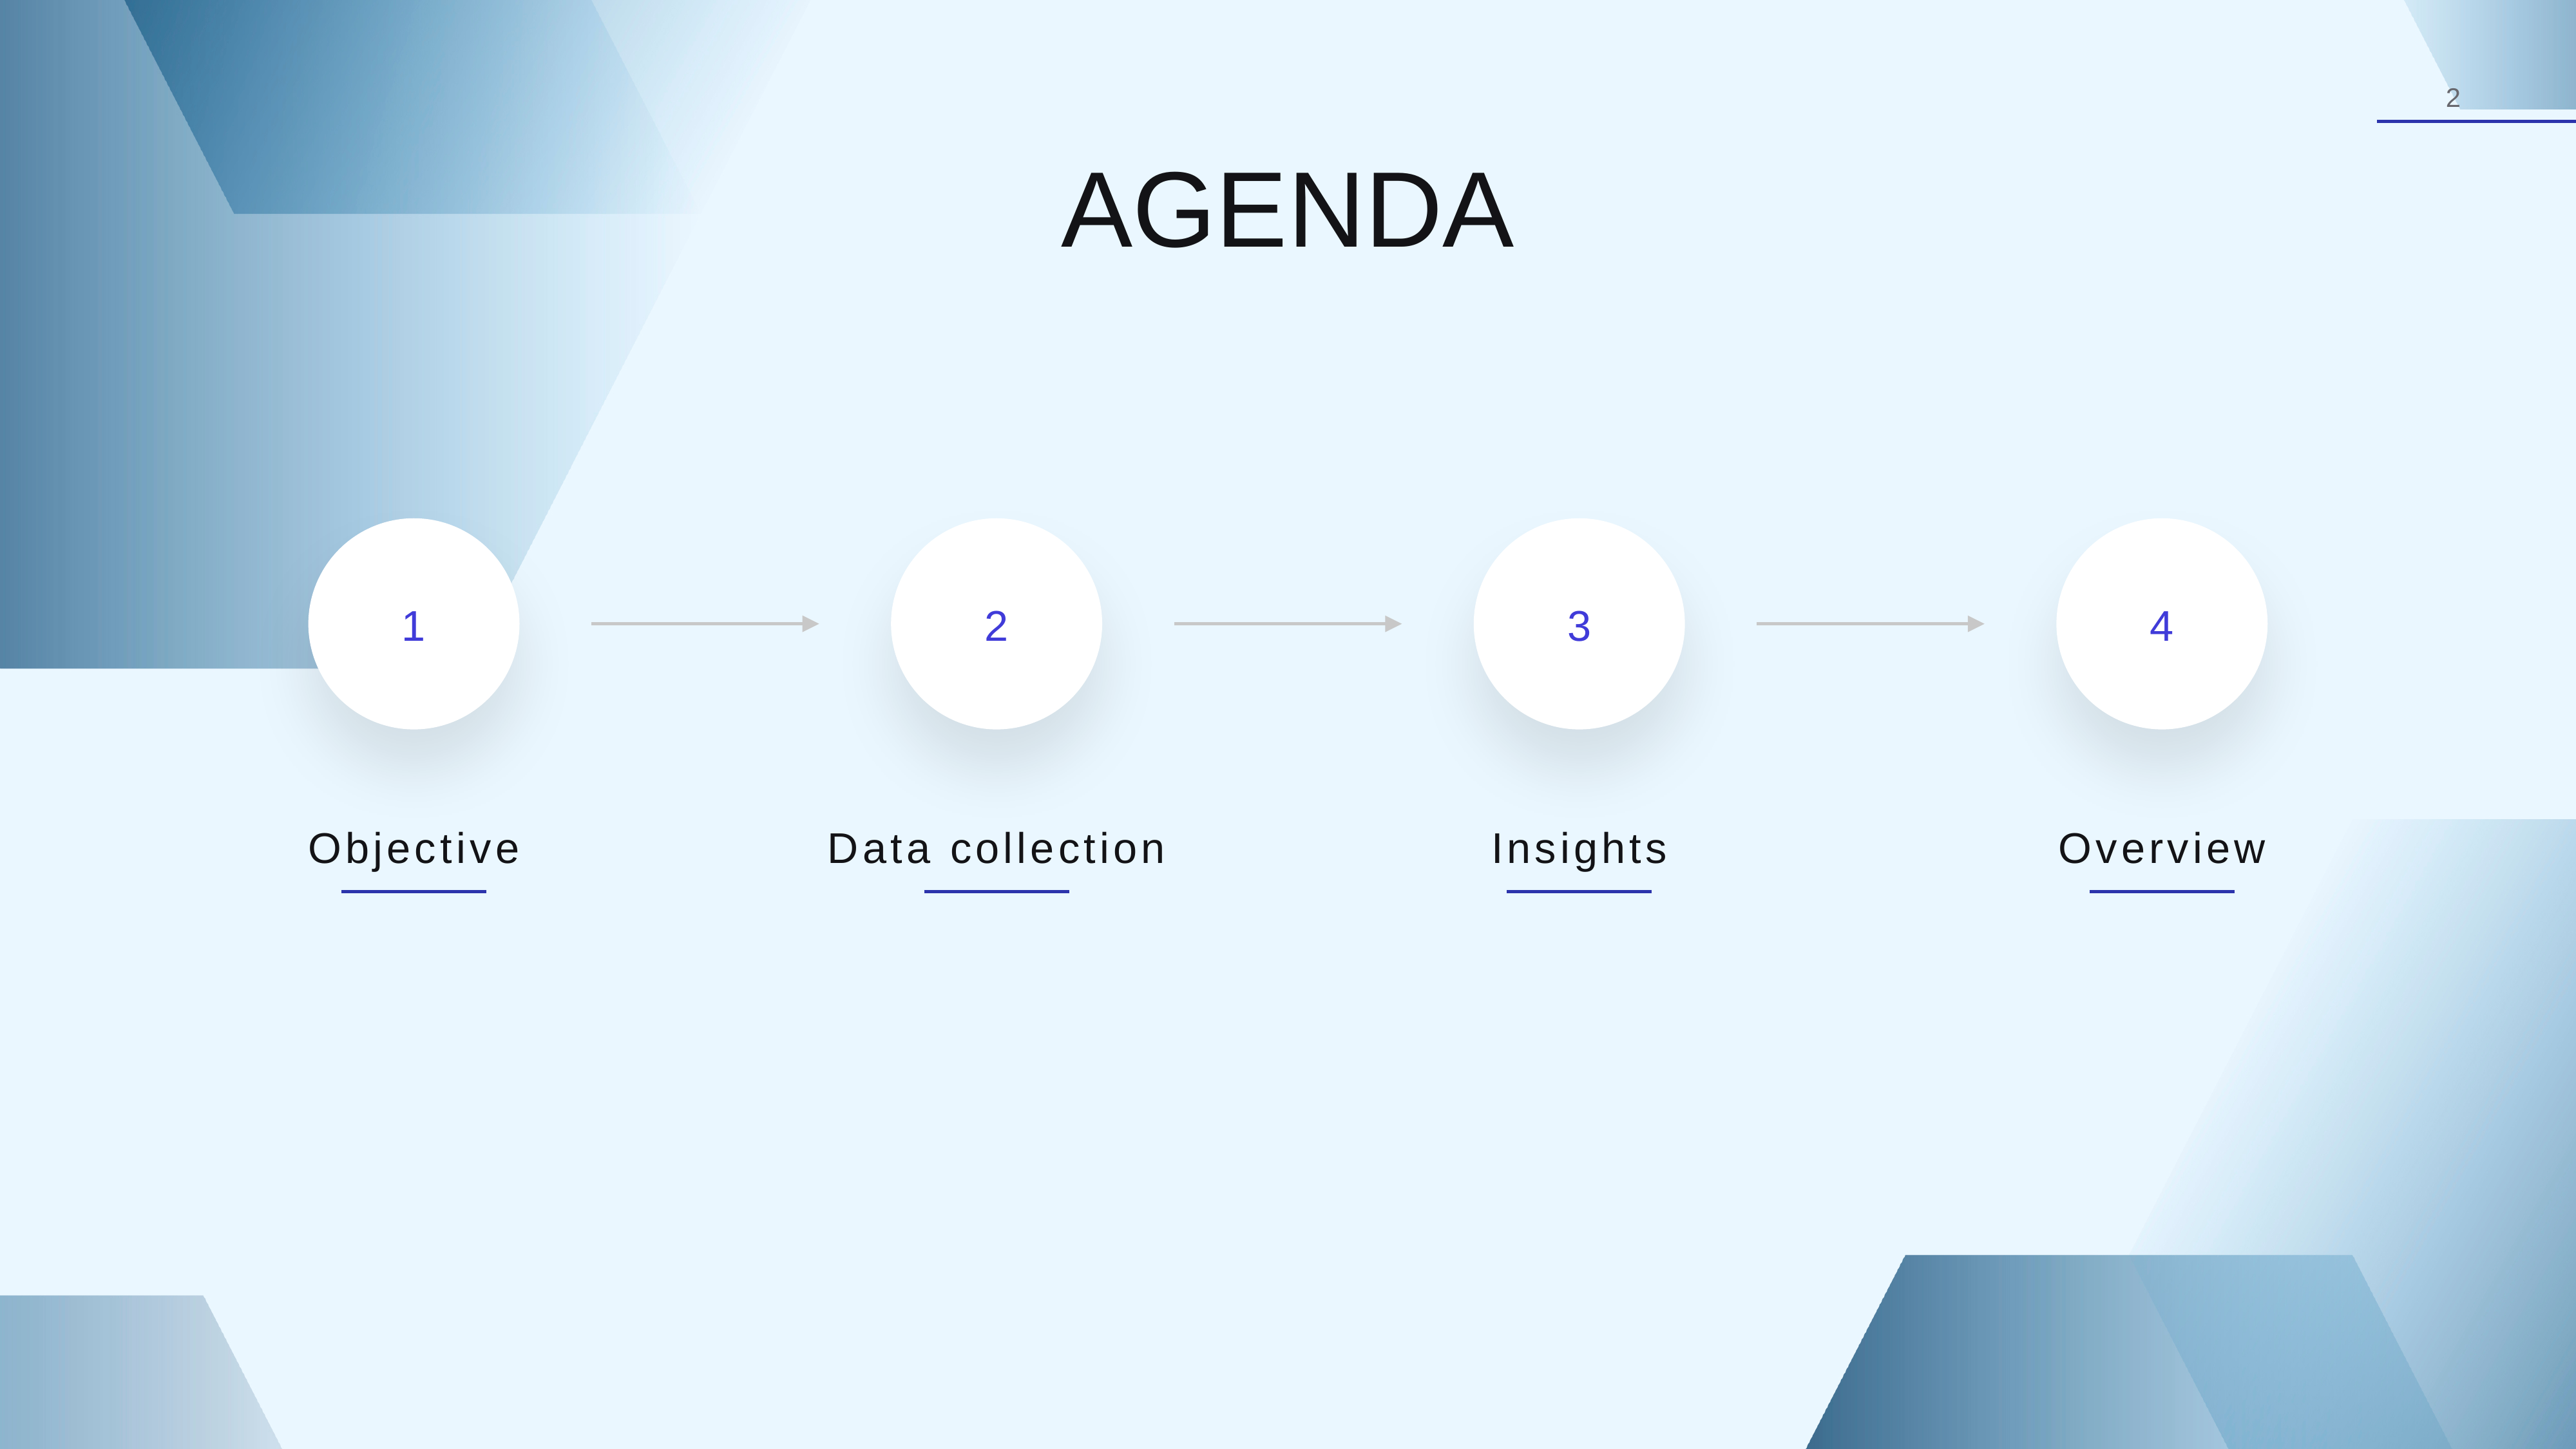

AGENDA

1
2
3
4
Objective
Data collection
Insights
Overview